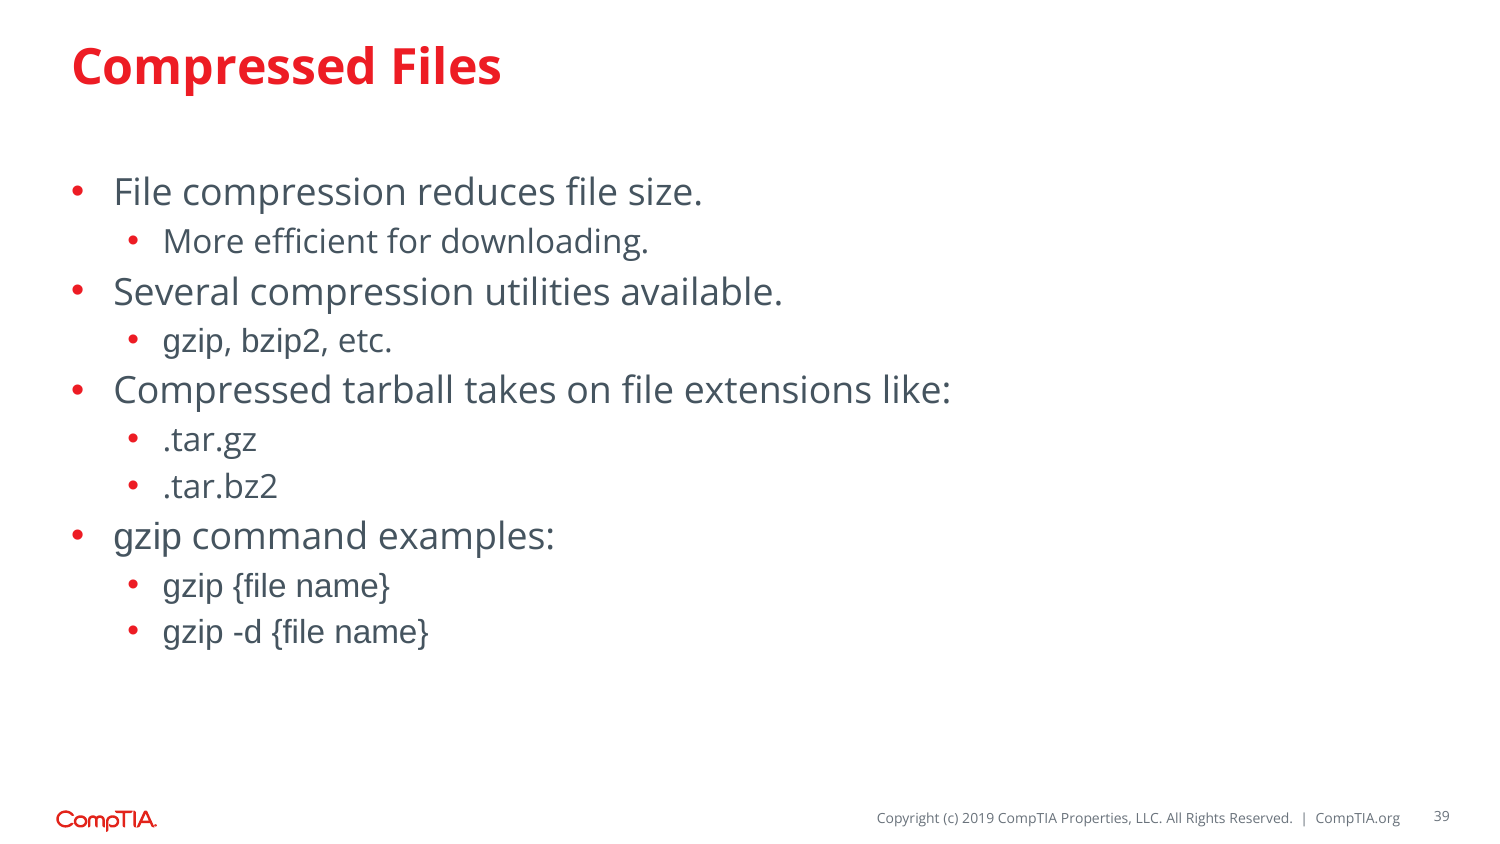

# Compressed Files
File compression reduces file size.
More efficient for downloading.
Several compression utilities available.
gzip, bzip2, etc.
Compressed tarball takes on file extensions like:
.tar.gz
.tar.bz2
gzip command examples:
gzip {file name}
gzip -d {file name}
39